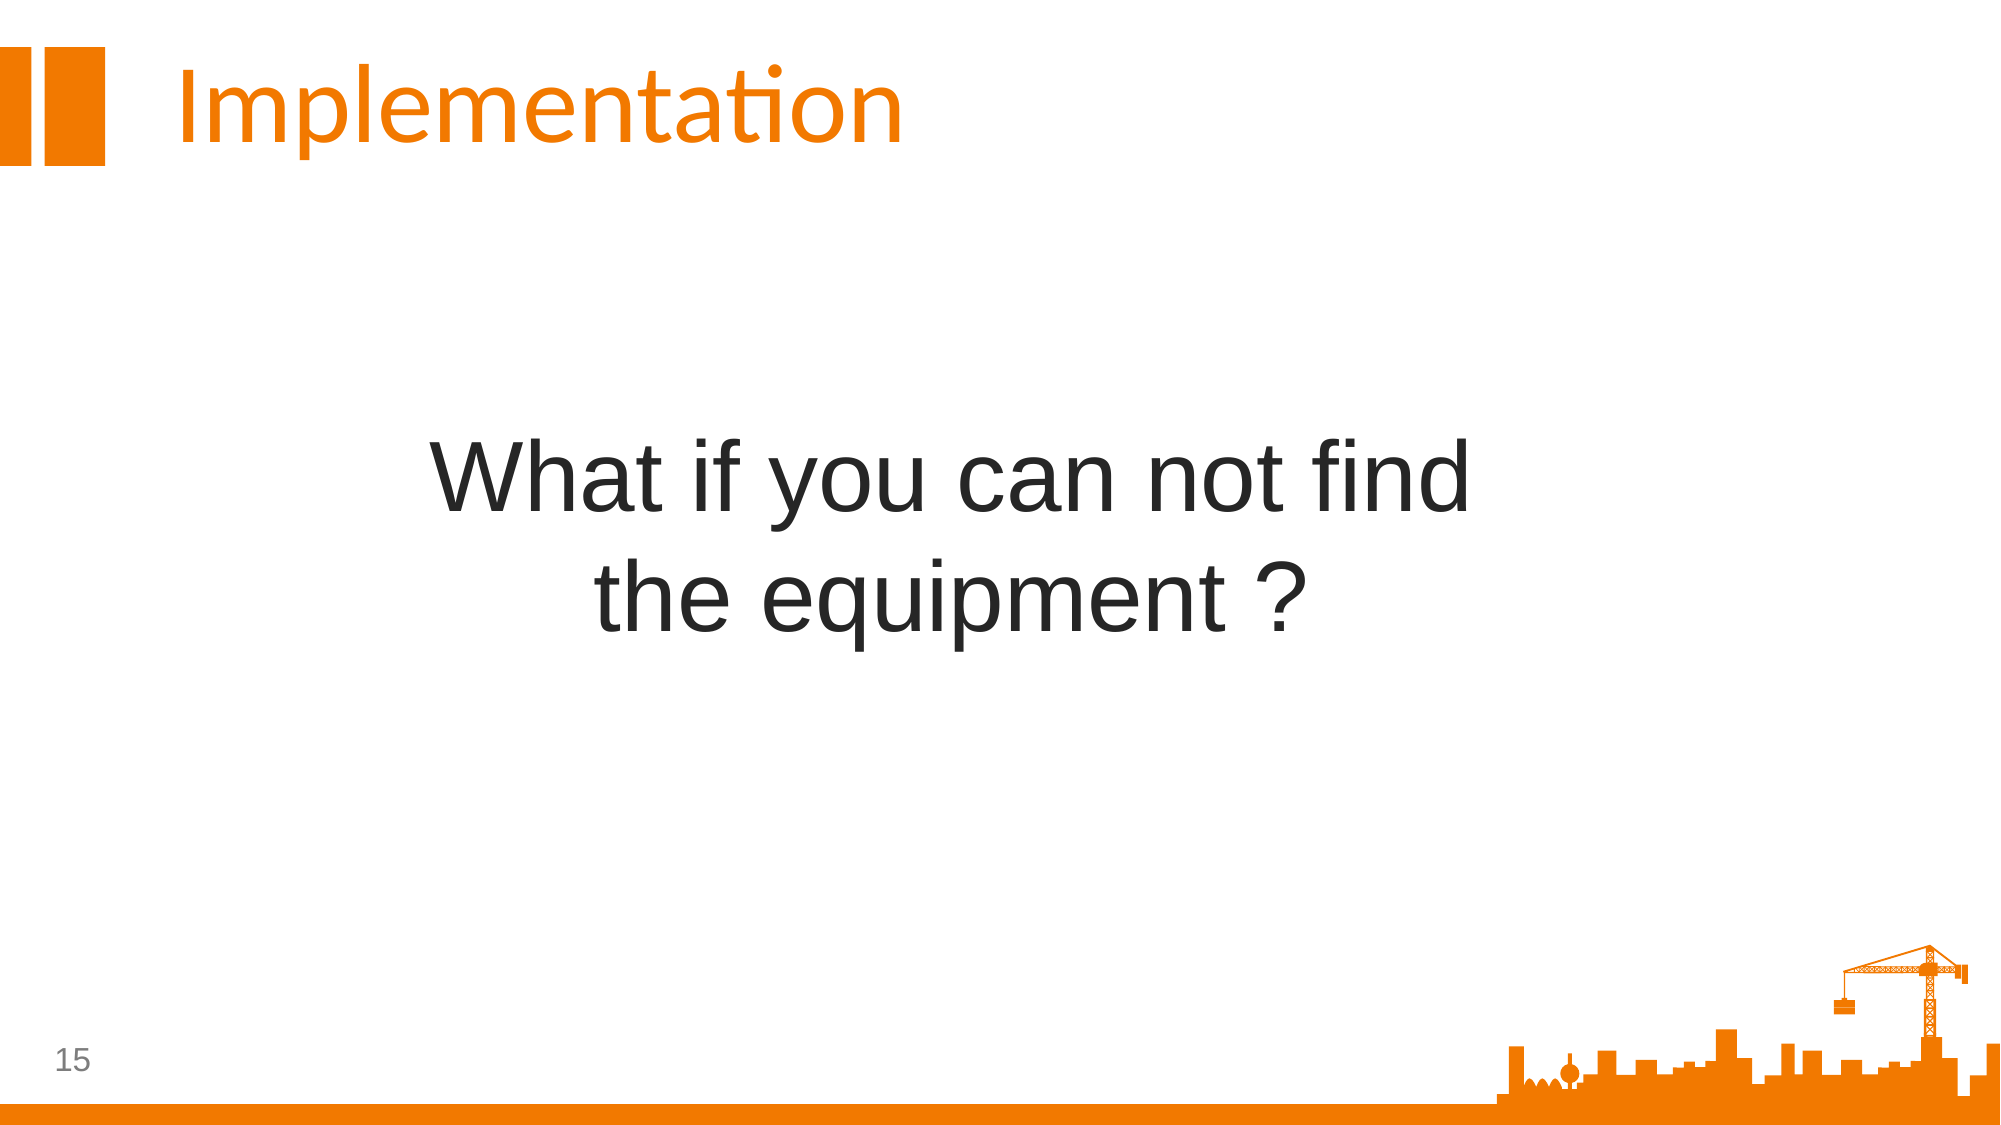

Implementation
What if you can not find the equipment ?
15